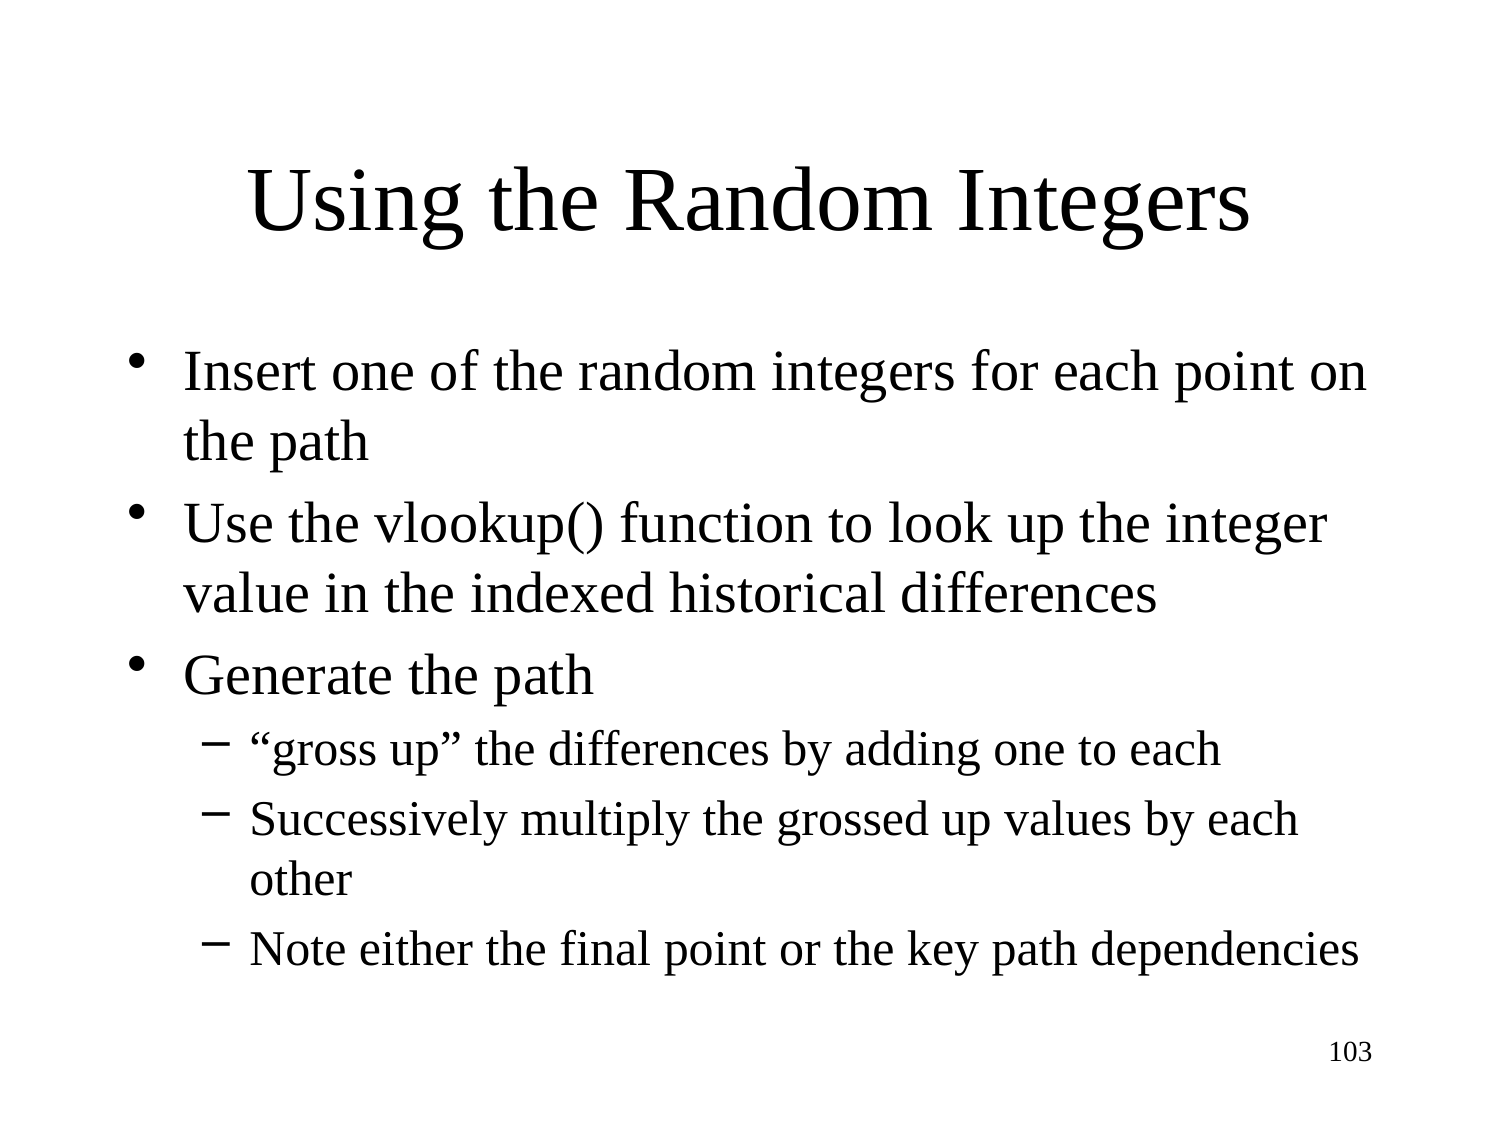

# Using the Random Integers
Insert one of the random integers for each point on the path
Use the vlookup() function to look up the integer value in the indexed historical differences
Generate the path
“gross up” the differences by adding one to each
Successively multiply the grossed up values by each other
Note either the final point or the key path dependencies
103